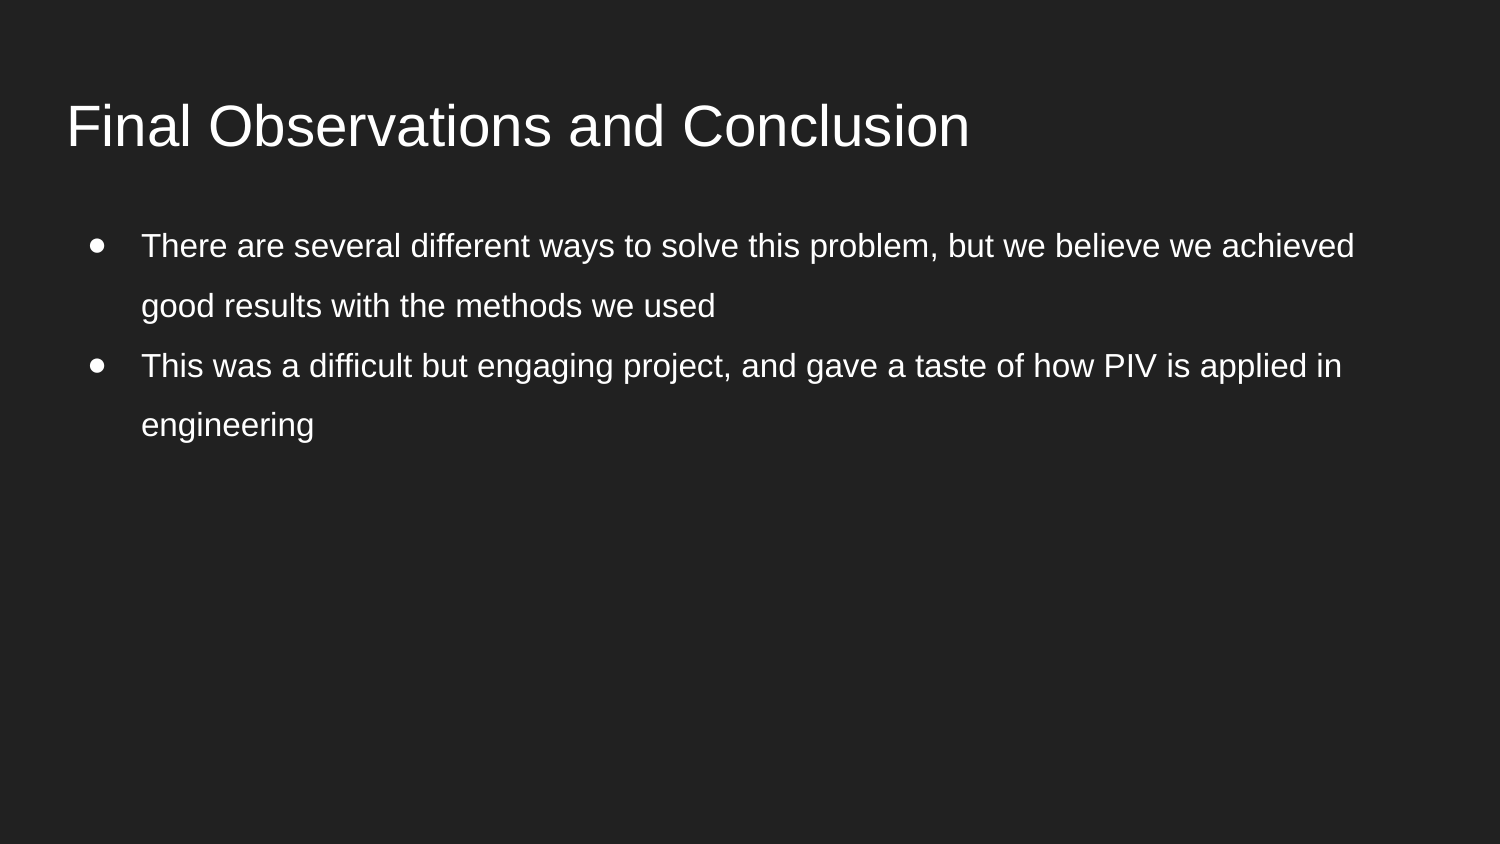

# Final Observations and Conclusion
There are several different ways to solve this problem, but we believe we achieved good results with the methods we used
This was a difficult but engaging project, and gave a taste of how PIV is applied in engineering